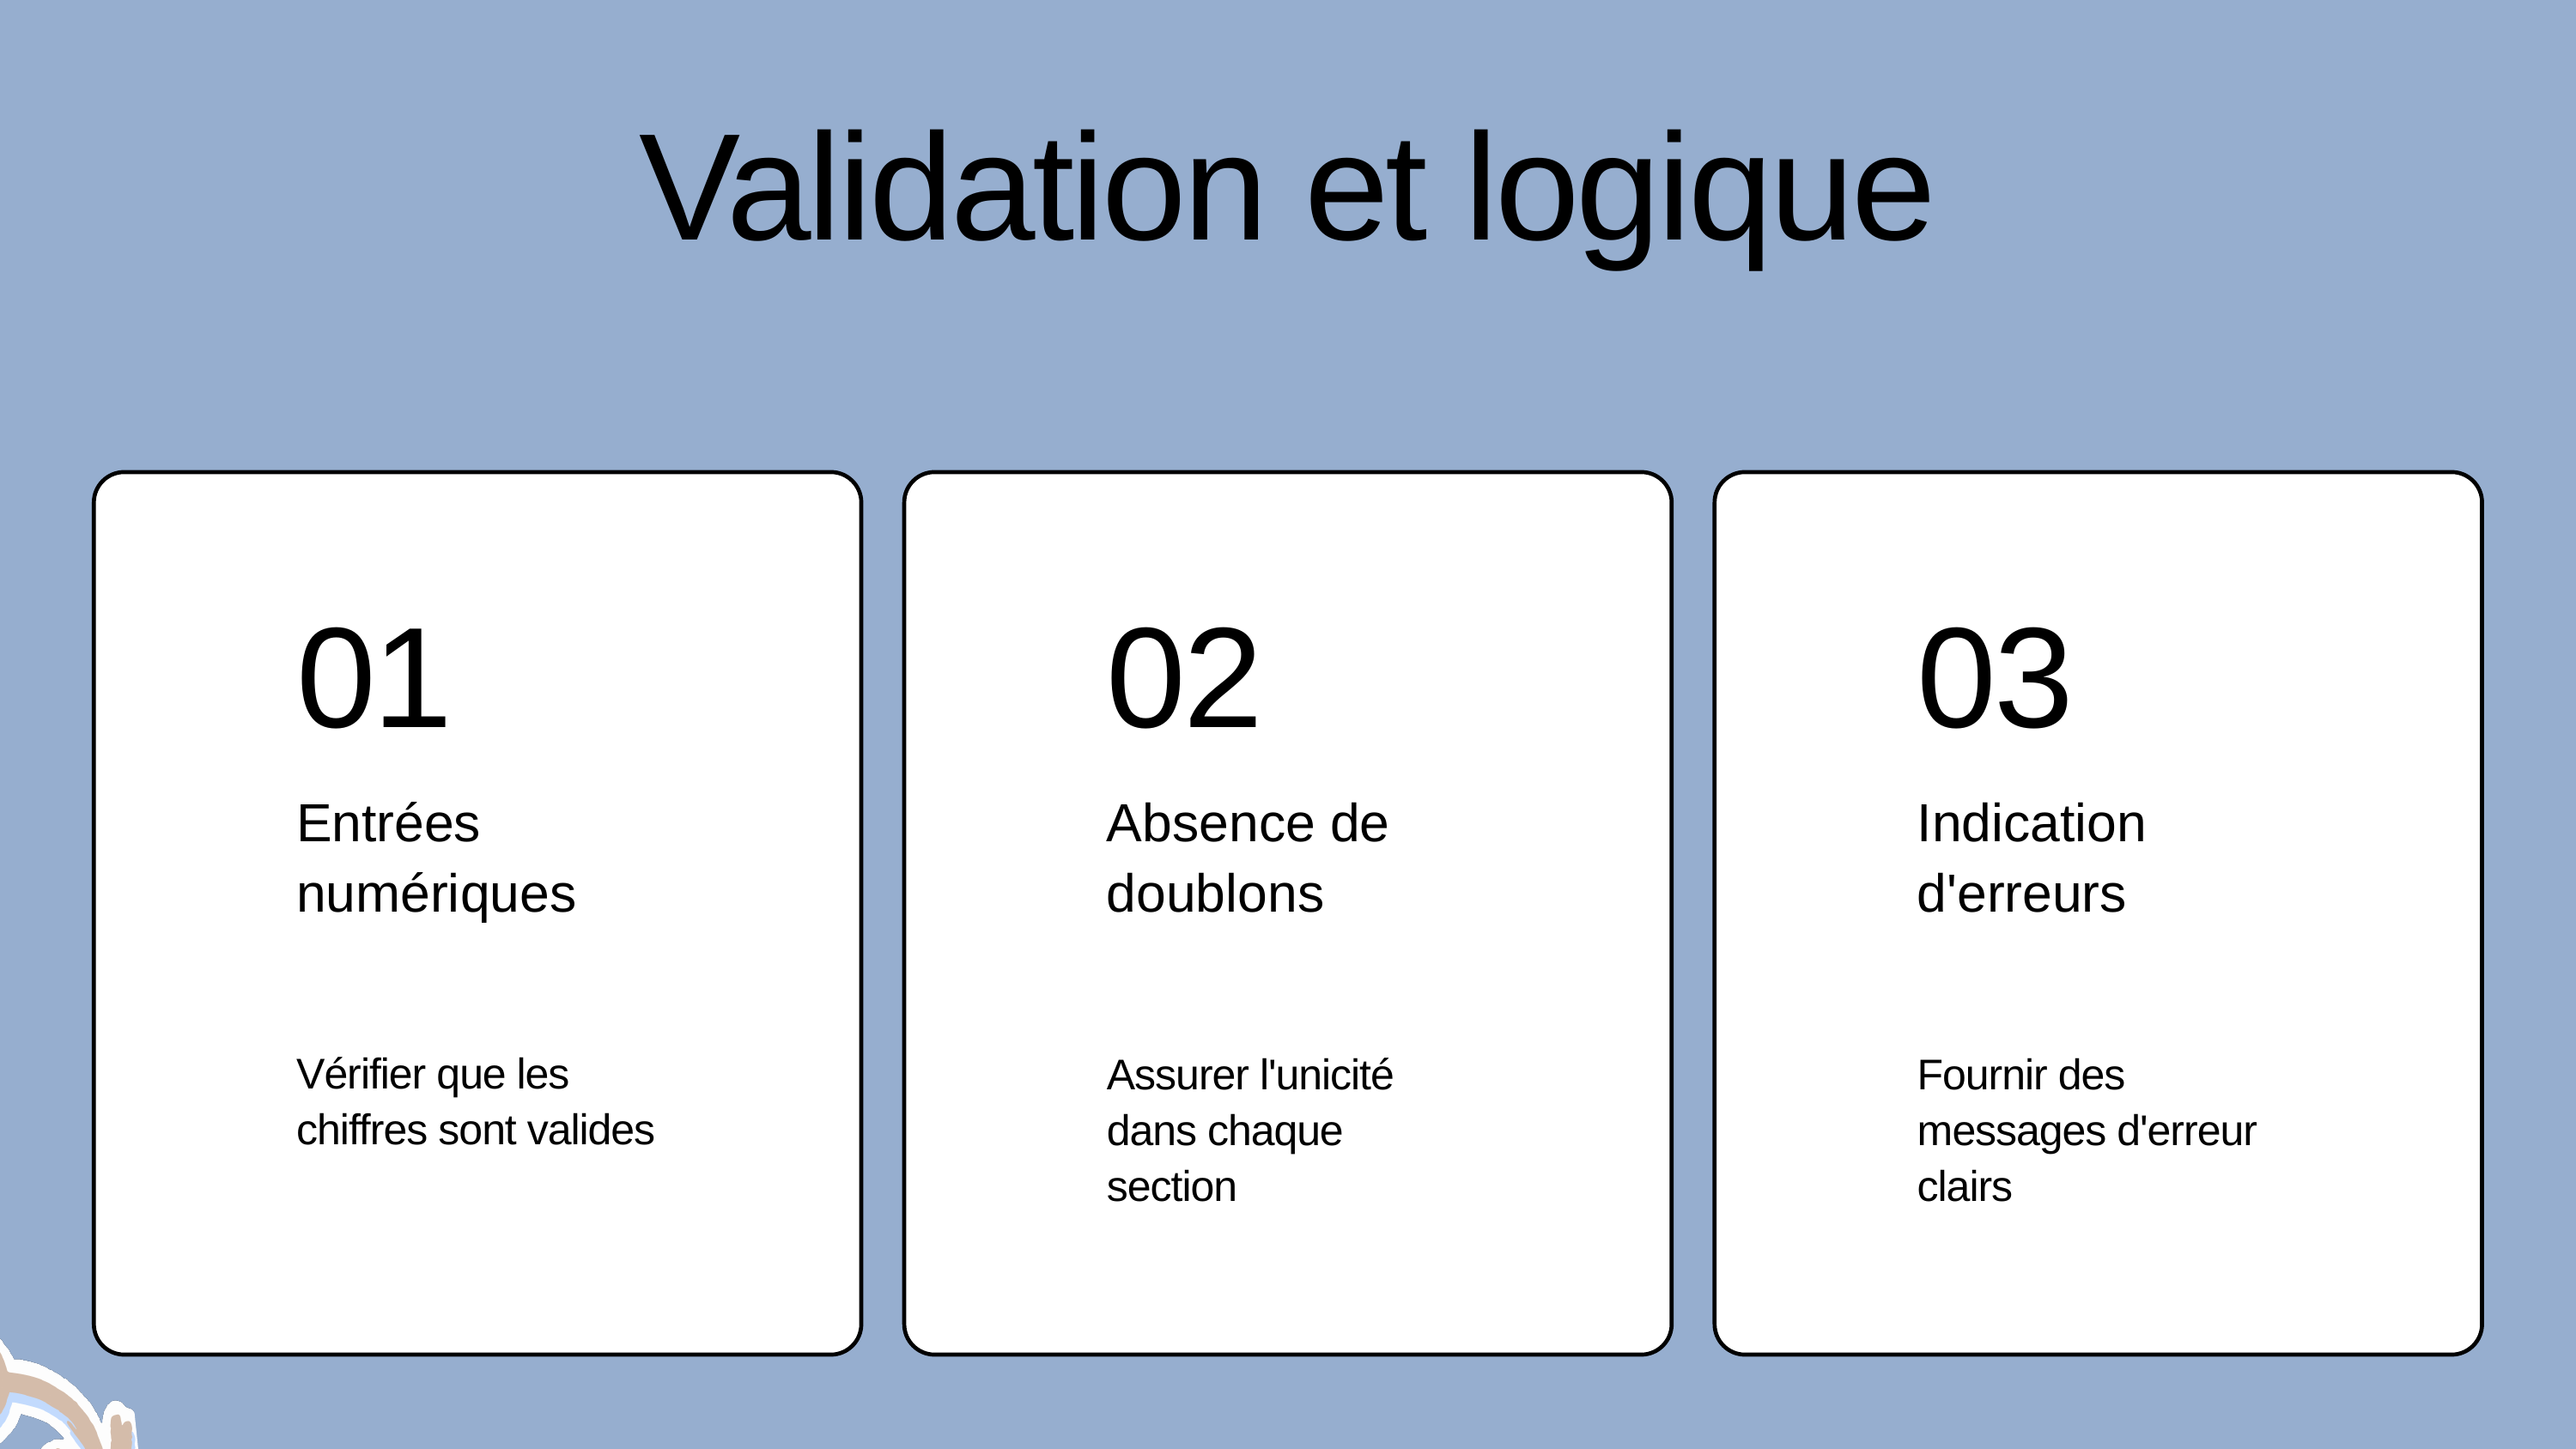

Validation et logique

02
Absence de doublons
Assurer l'unicité dans chaque section
03
Indication d'erreurs
Fournir des messages d'erreur clairs
01
Entrées numériques
Vérifier que les chiffres sont valides